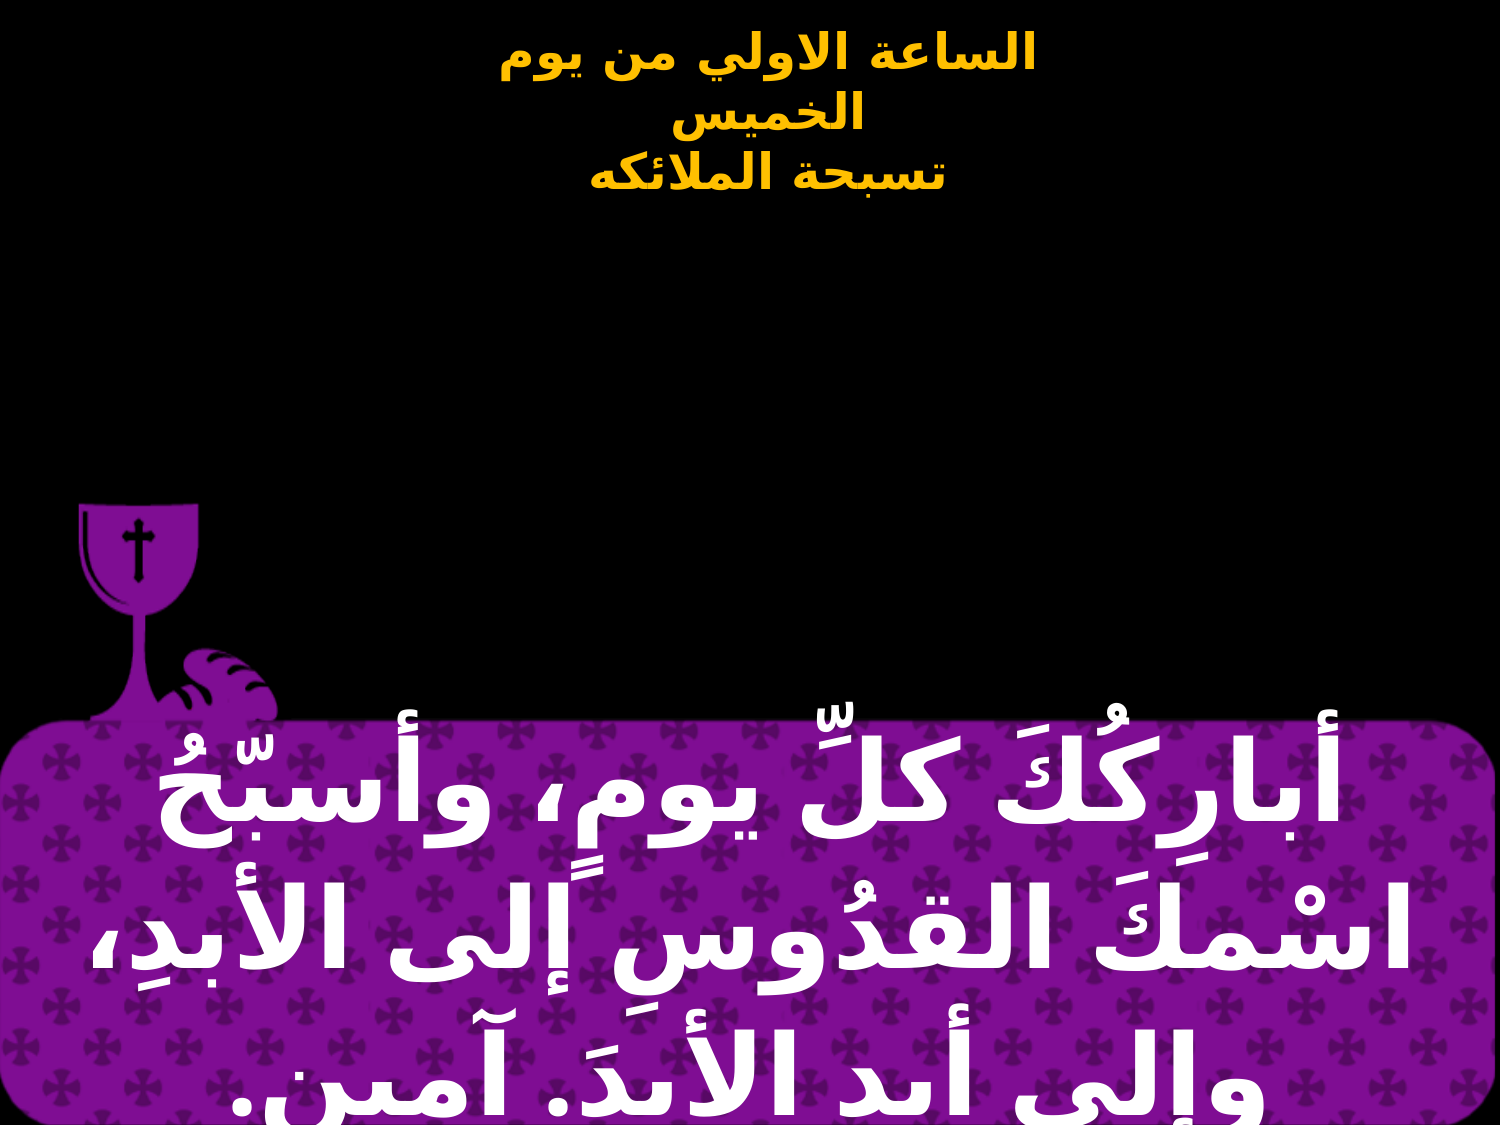

| أبارِكُكَ كلِّ يومٍ، وأسبّحُ اسْمكَ القدُوسِ إلى الأبدِ، وإلى أبد الأبدَ. آمين. |
| --- |